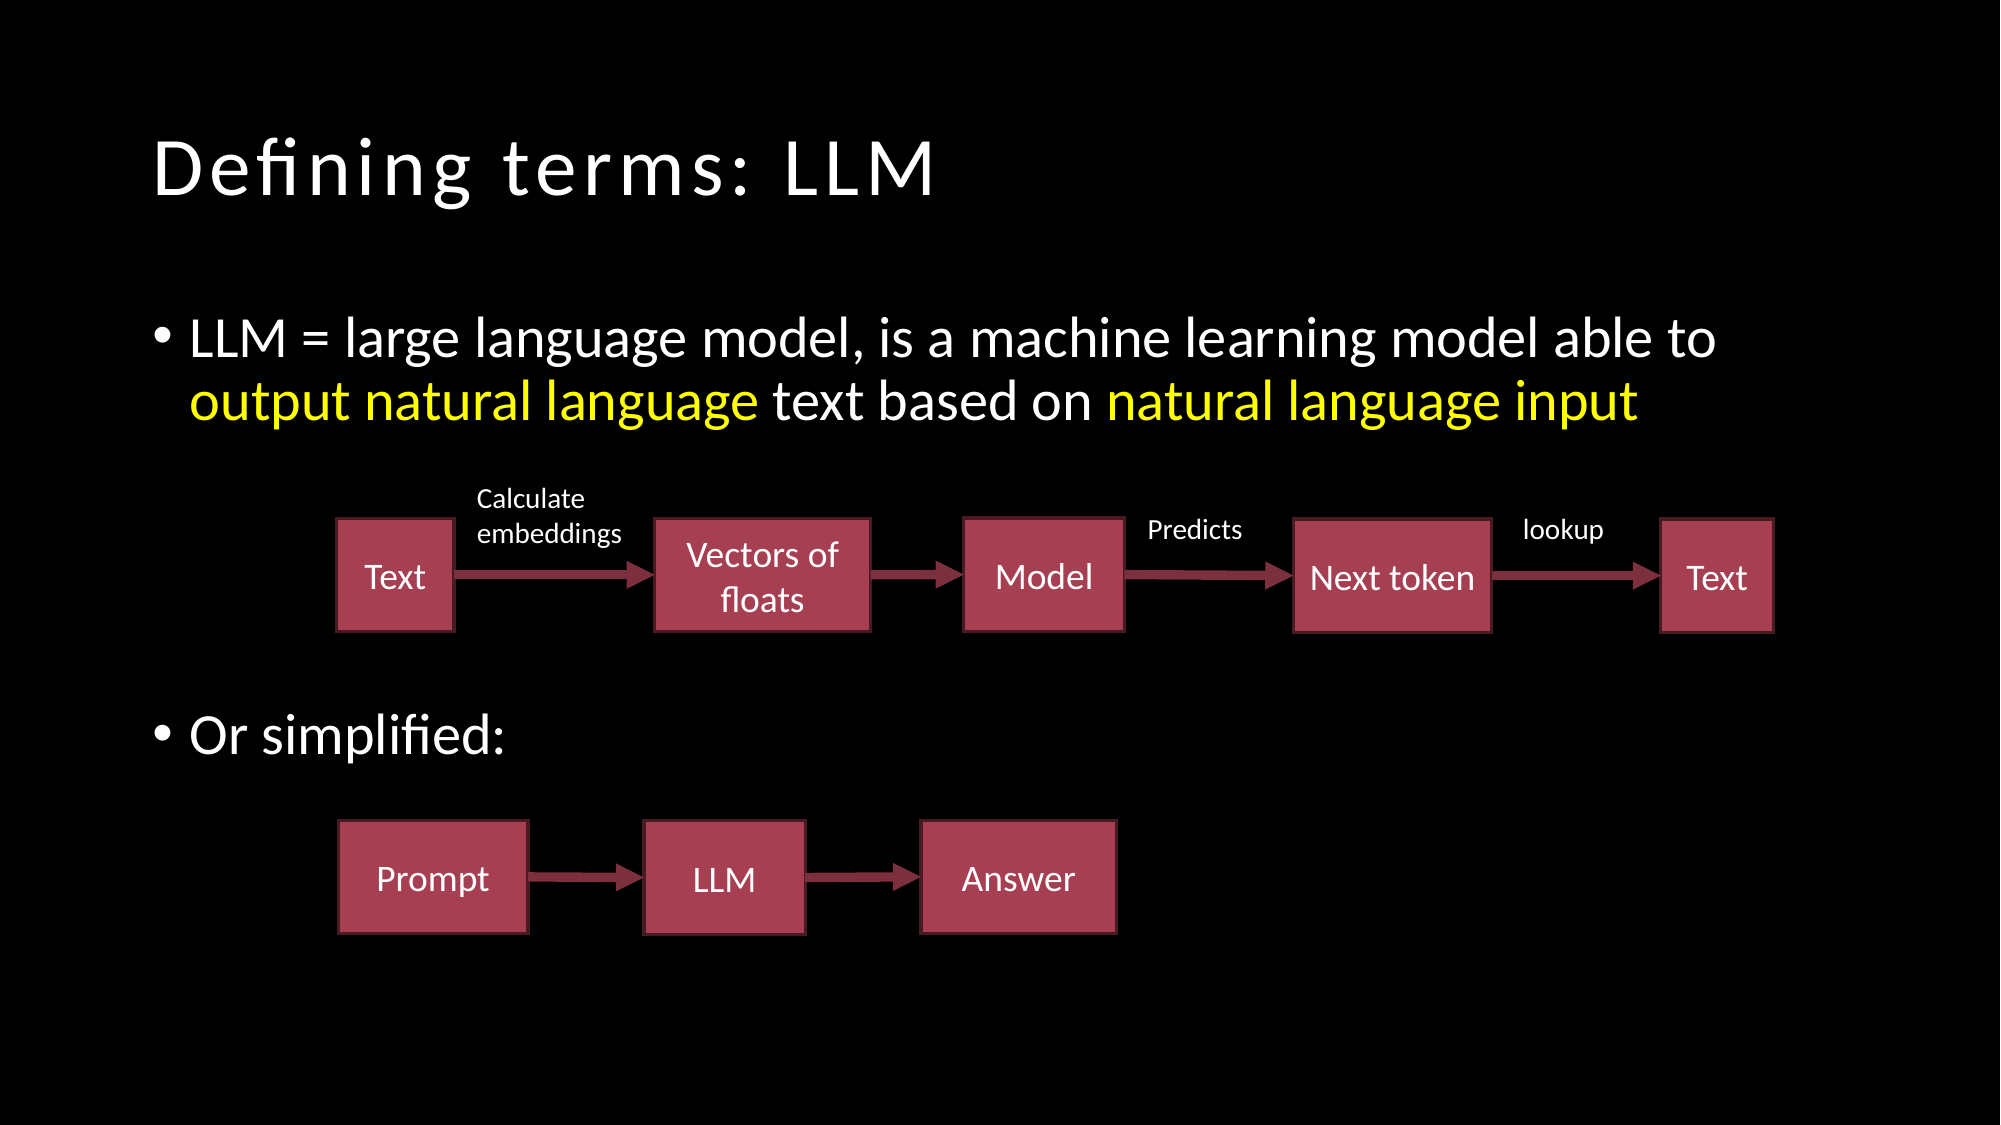

# Defining terms: LLM
LLM = large language model, is a machine learning model able to output natural language text based on natural language input

Or simplified:

Calculate embeddings
Predicts
lookup
Model
Text
Vectors of floats
Next token
Text
Answer
Prompt
LLM